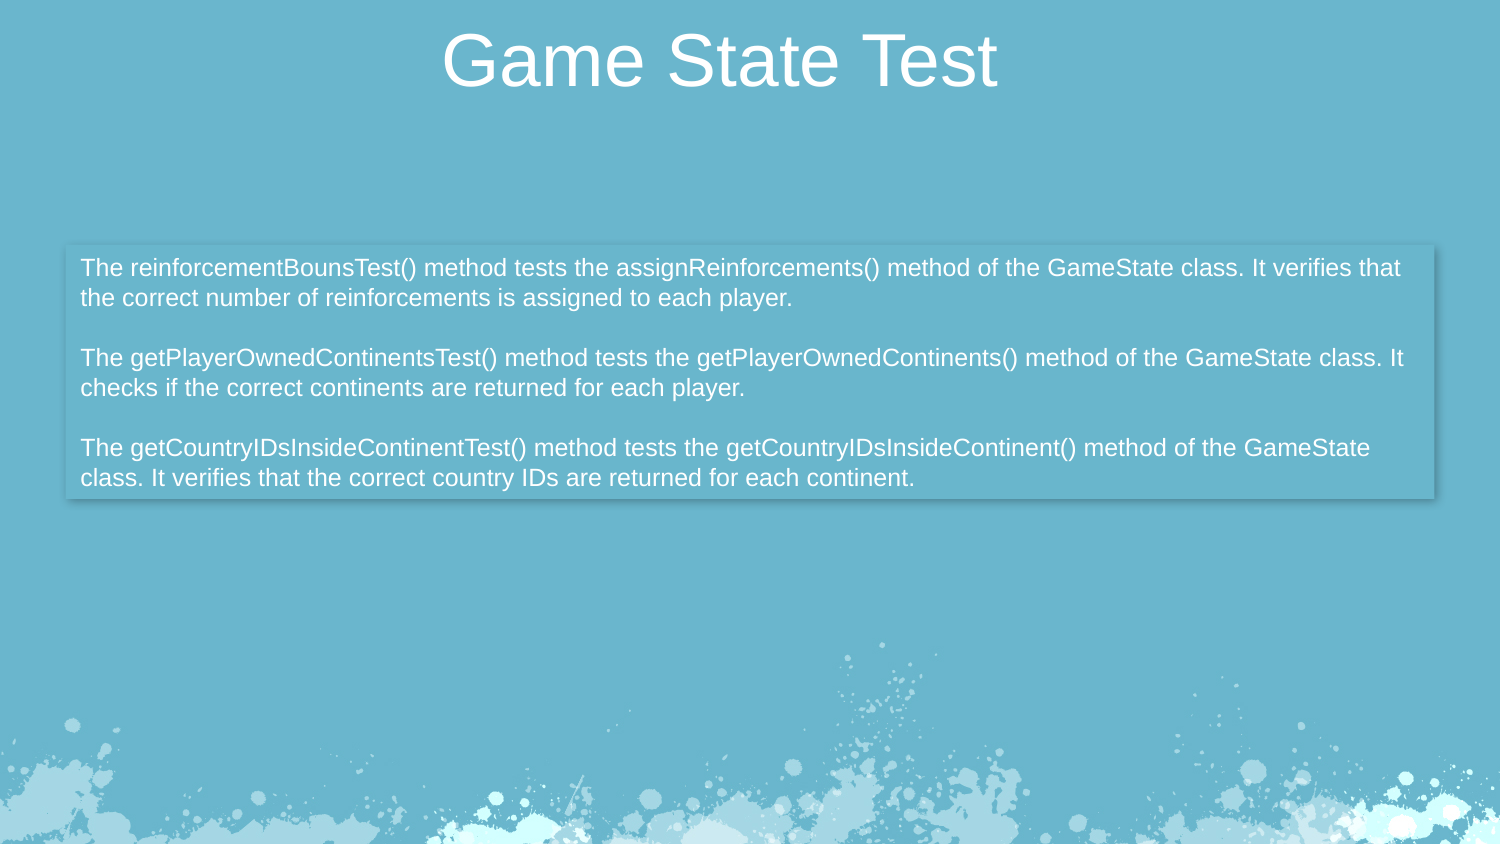

Game State Test
The reinforcementBounsTest() method tests the assignReinforcements() method of the GameState class. It verifies that the correct number of reinforcements is assigned to each player.

The getPlayerOwnedContinentsTest() method tests the getPlayerOwnedContinents() method of the GameState class. It checks if the correct continents are returned for each player.

The getCountryIDsInsideContinentTest() method tests the getCountryIDsInsideContinent() method of the GameState class. It verifies that the correct country IDs are returned for each continent.